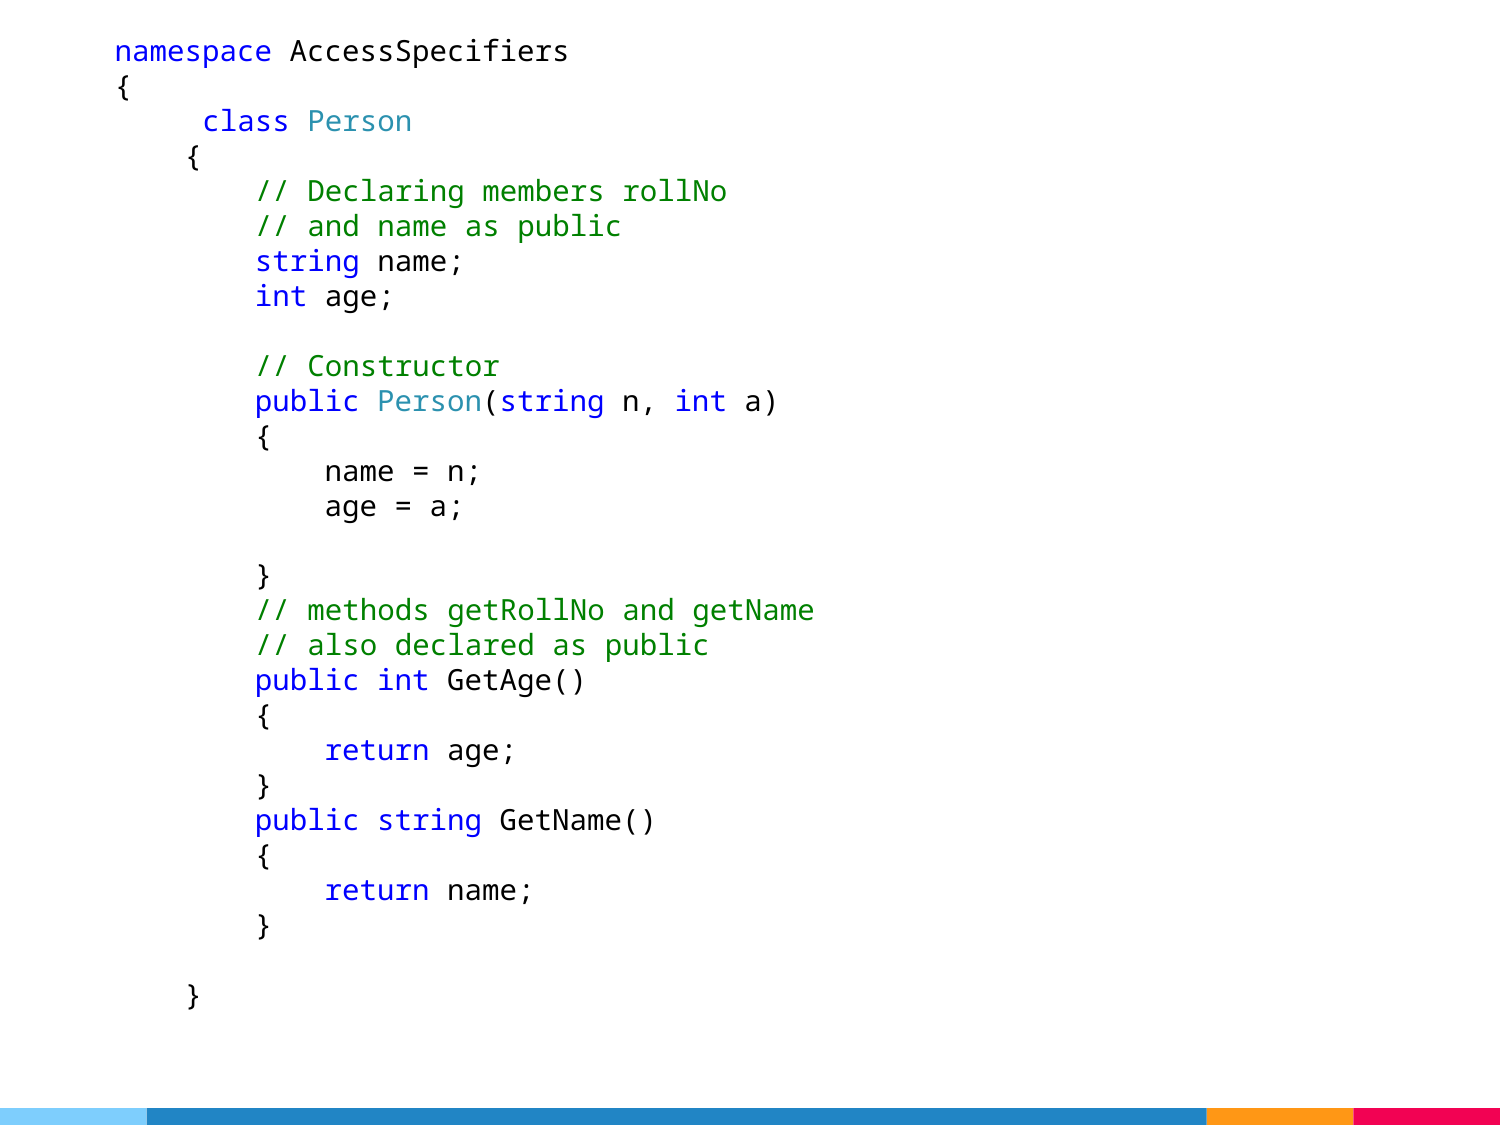

namespace AccessSpecifiers
{
     class Person
    {
        // Declaring members rollNo
        // and name as public
        string name;
        int age;

        // Constructor
        public Person(string n, int a)
        {
            name = n;
            age = a;

        }
        // methods getRollNo and getName
        // also declared as public
        public int GetAge()
        {
            return age;
        }
        public string GetName()
        {
            return name;
        }

    }